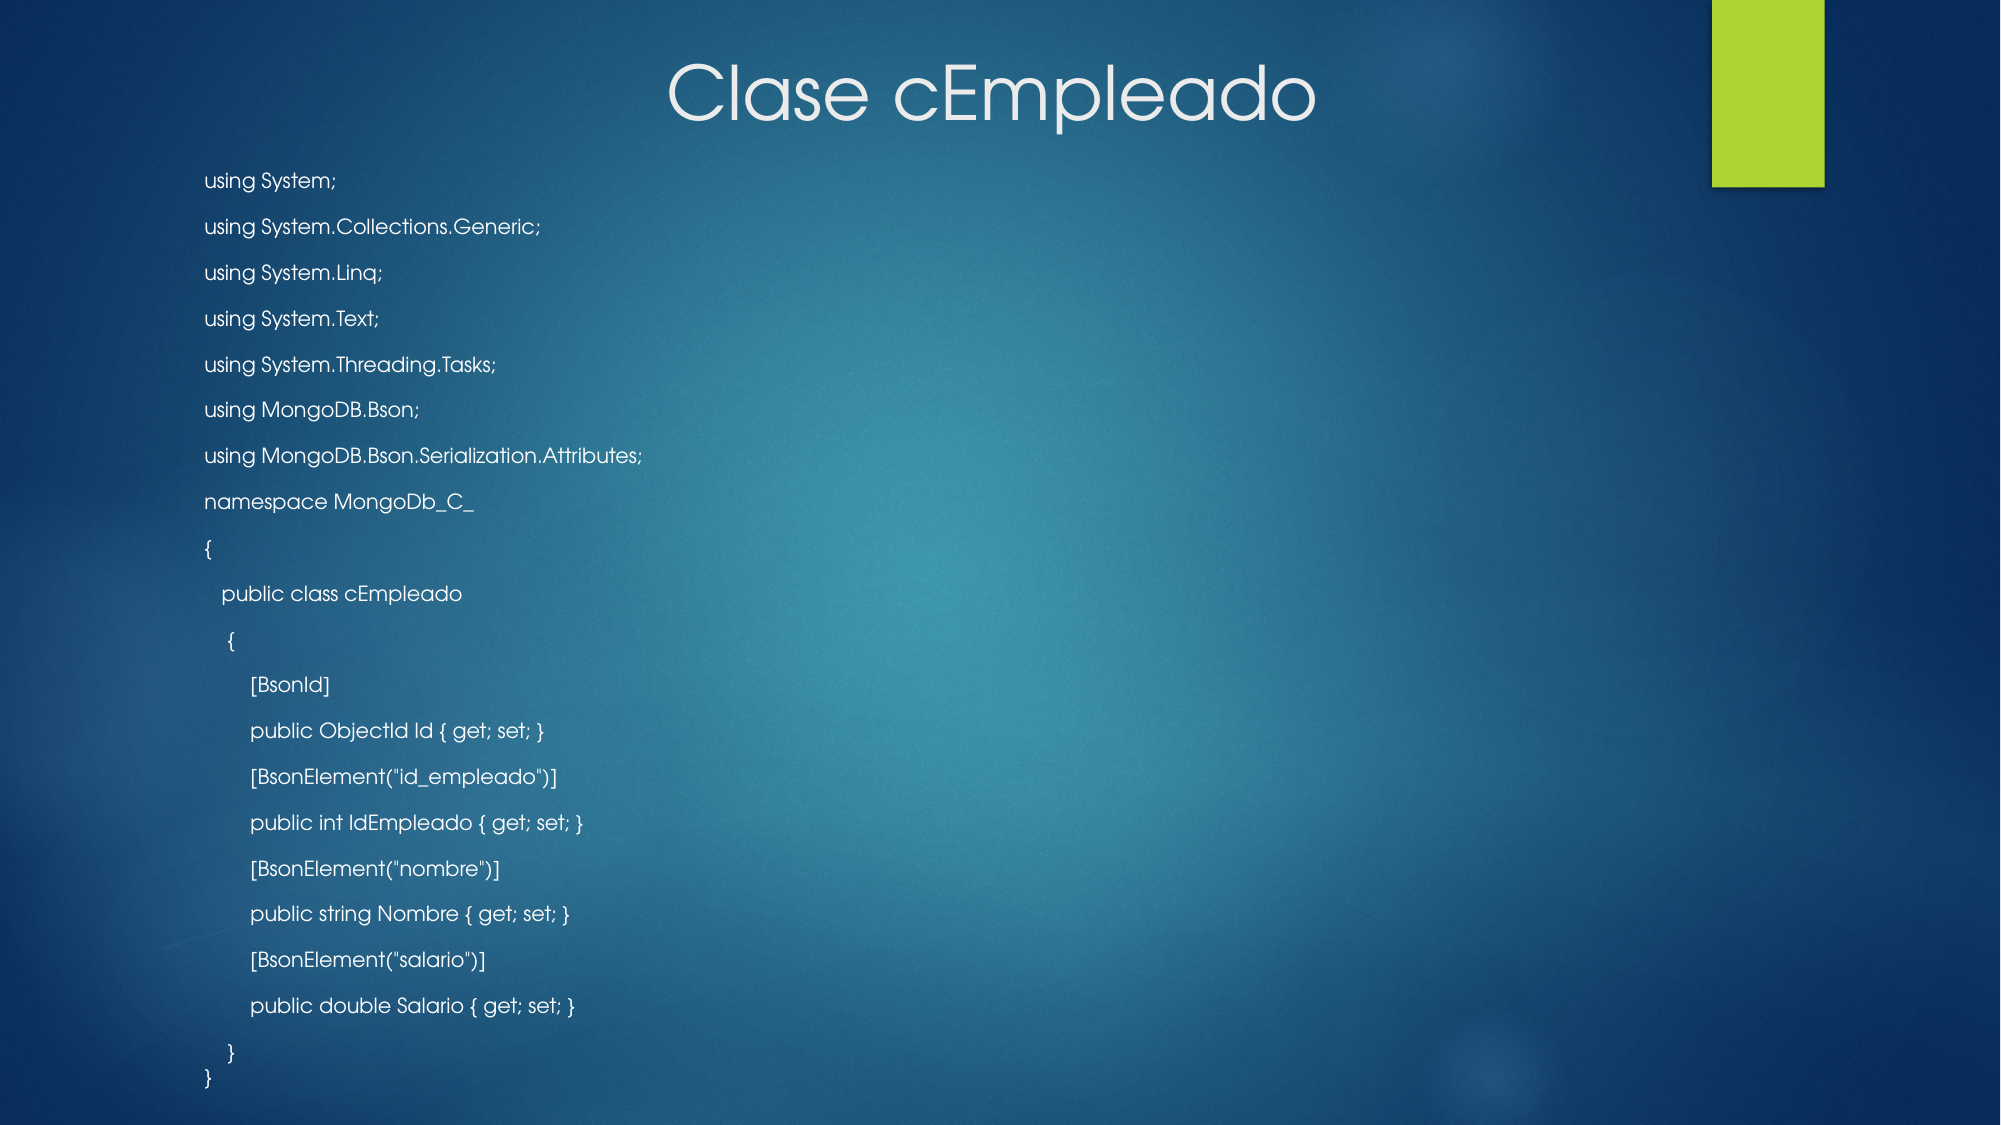

# Clase cEmpleado
using System;
using System.Collections.Generic;
using System.Linq;
using System.Text;
using System.Threading.Tasks;
using MongoDB.Bson;
using MongoDB.Bson.Serialization.Attributes;
namespace MongoDb_C_
{
   public class cEmpleado
    {
        [BsonId]
        public ObjectId Id { get; set; }
        [BsonElement("id_empleado")]
        public int IdEmpleado { get; set; }
        [BsonElement("nombre")]
        public string Nombre { get; set; }
        [BsonElement("salario")]
        public double Salario { get; set; }
    }
}